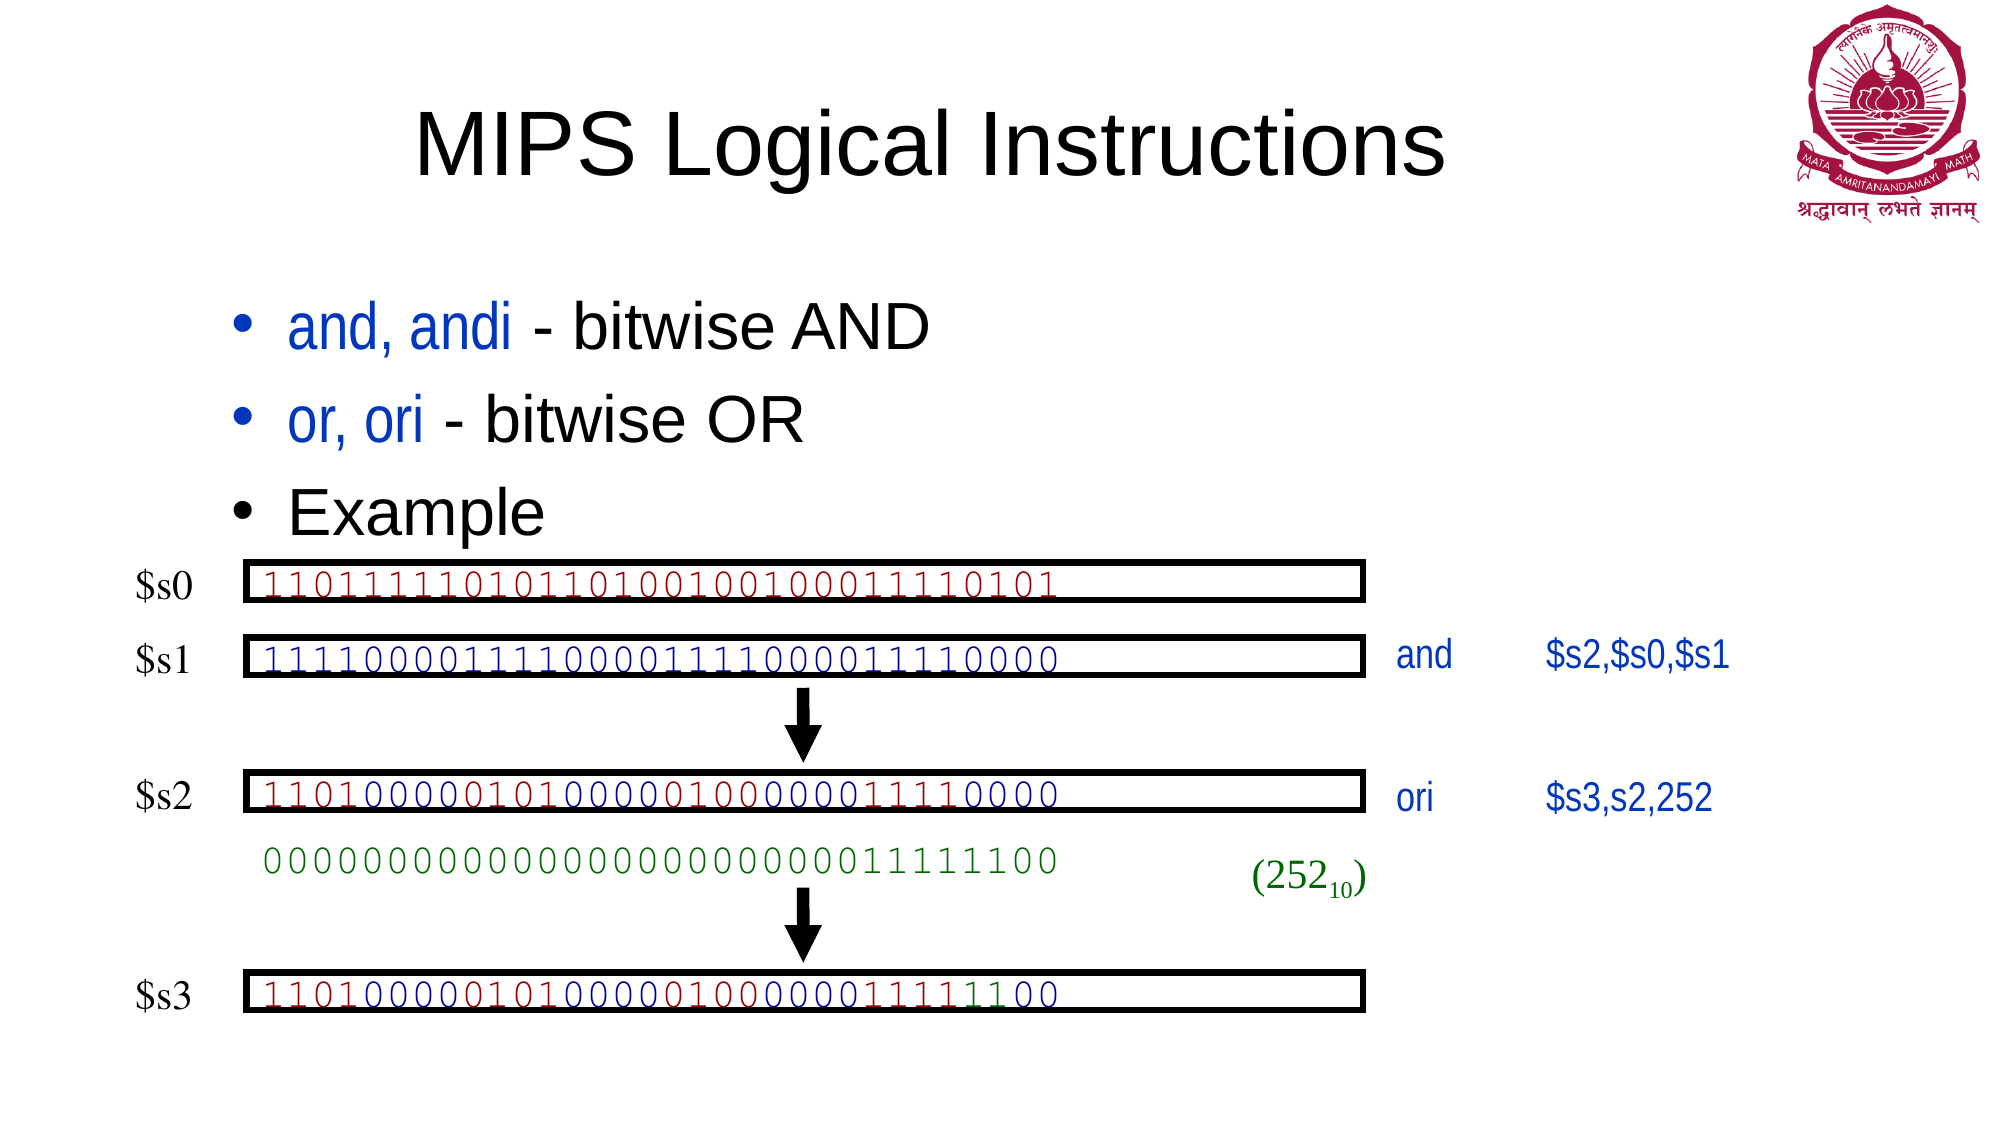

# MIPS Logical Instructions
and, andi - bitwise AND
or, ori - bitwise OR
Example
$s0
11011111010110100100100011110101
$s1
11110000111100001111000011110000
and	$s2,$s0,$s1

$s2
11010000010100000100000011110000
ori	$s3,s2,252
00000000000000000000000011111100

$s3
11010000010100000100000011111100
(25210)